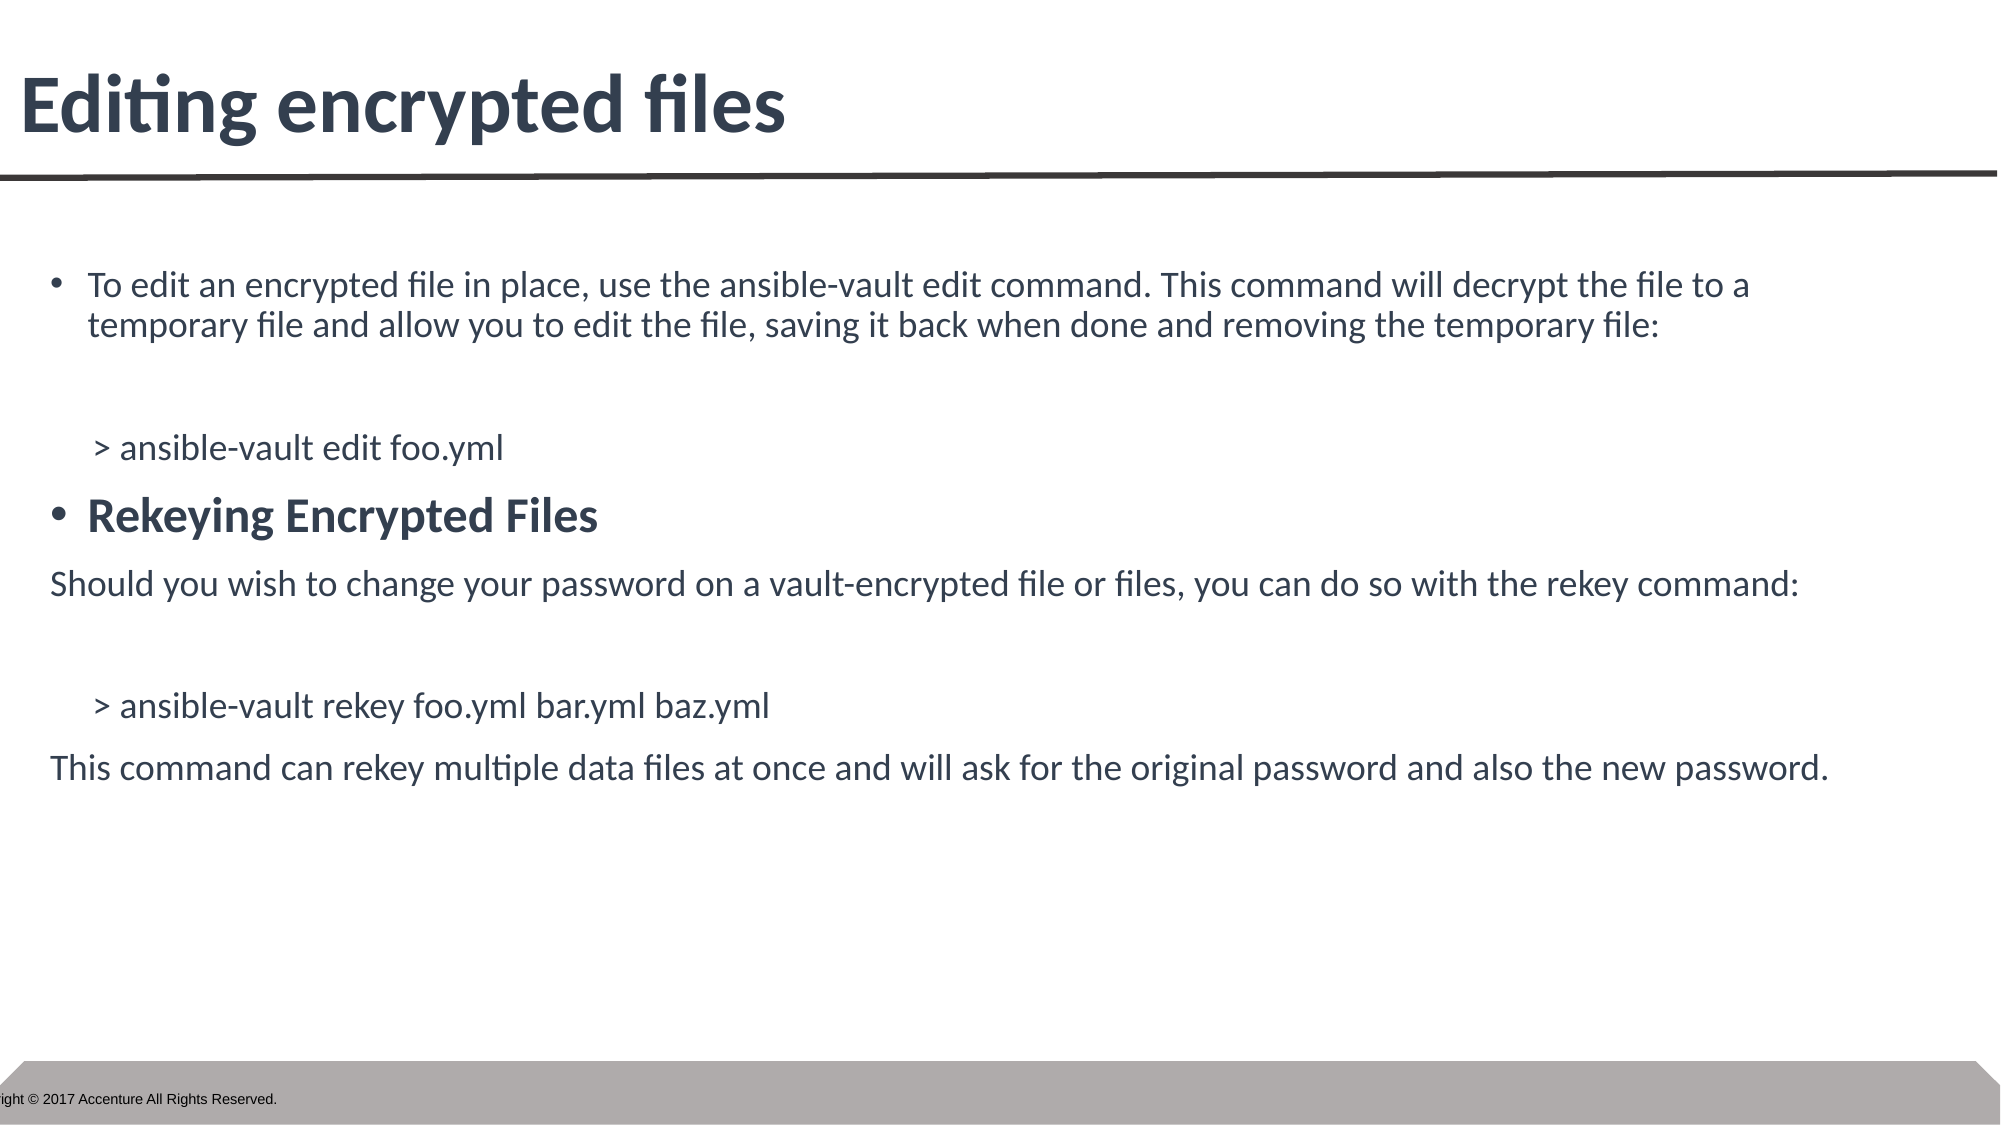

# Editing encrypted files

To edit an encrypted file in place, use the ansible-vault edit command. This command will decrypt the file to a temporary file and allow you to edit the file, saving it back when done and removing the temporary file:

     > ansible-vault edit foo.yml
Rekeying Encrypted Files
Should you wish to change your password on a vault-encrypted file or files, you can do so with the rekey command:

     > ansible-vault rekey foo.yml bar.yml baz.yml
This command can rekey multiple data files at once and will ask for the original password and also the new password.